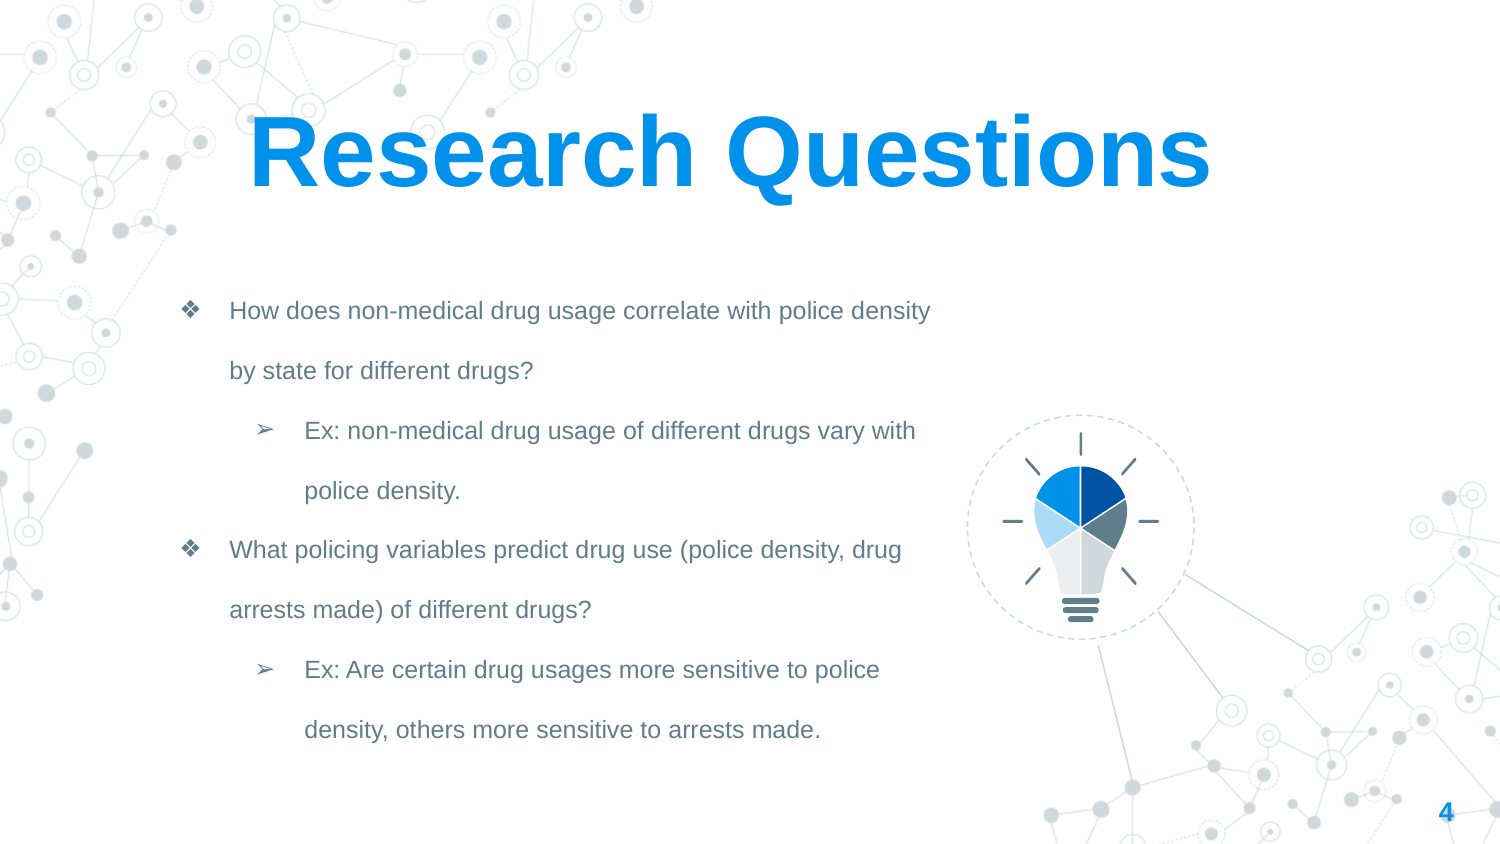

Research Questions
How does non-medical drug usage correlate with police density by state for different drugs?
Ex: non-medical drug usage of different drugs vary with police density.
What policing variables predict drug use (police density, drug arrests made) of different drugs?
Ex: Are certain drug usages more sensitive to police density, others more sensitive to arrests made.

4